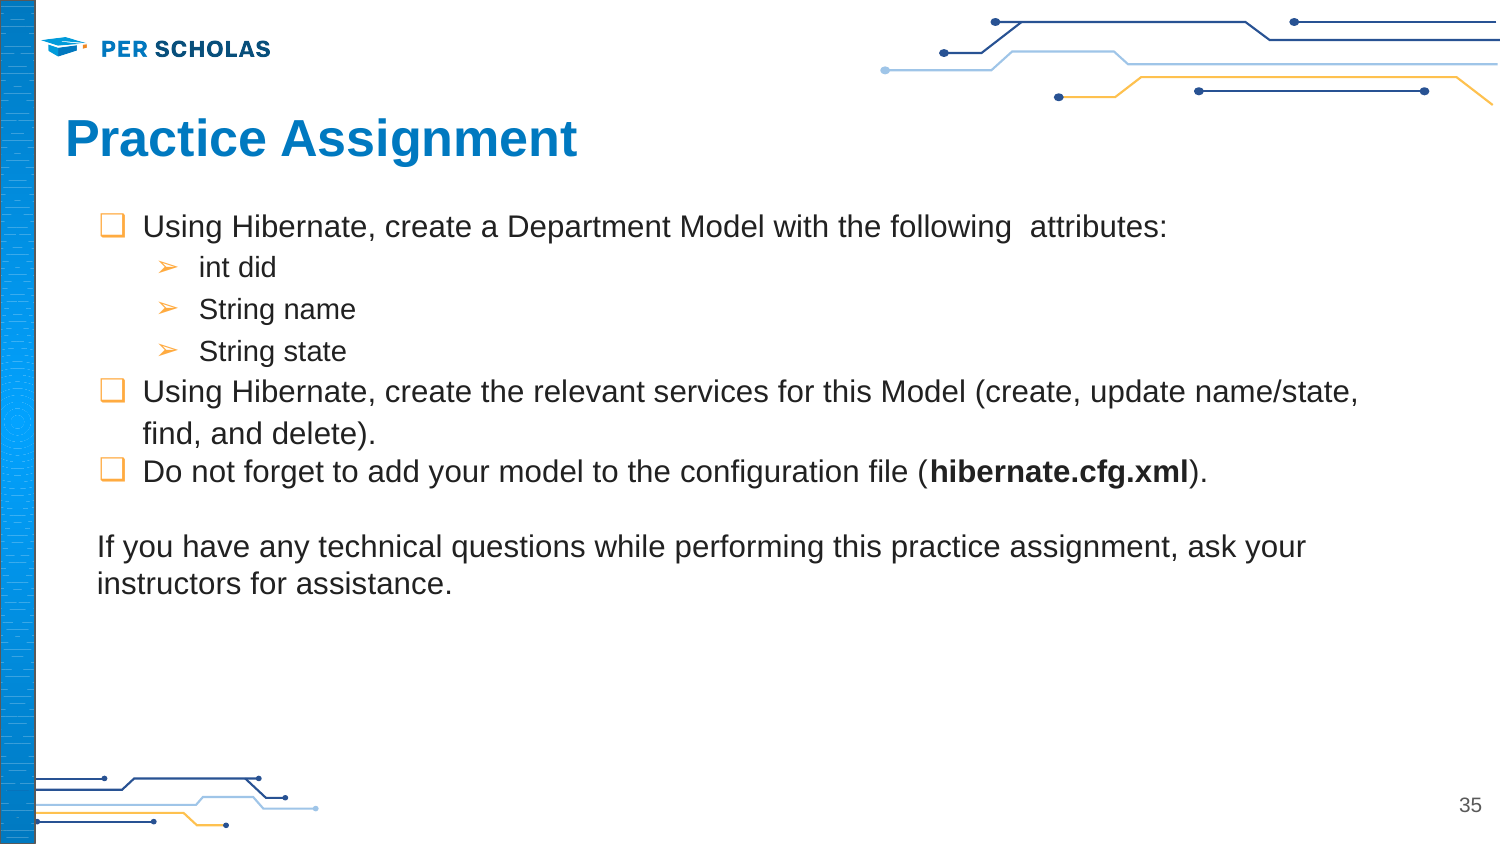

# Practice Assignment
Using Hibernate, create a Department Model with the following  attributes:
int did
String name
String state
Using Hibernate, create the relevant services for this Model (create, update name/state, find, and delete).
Do not forget to add your model to the configuration file (hibernate.cfg.xml).

If you have any technical questions while performing this practice assignment, ask your instructors for assistance.